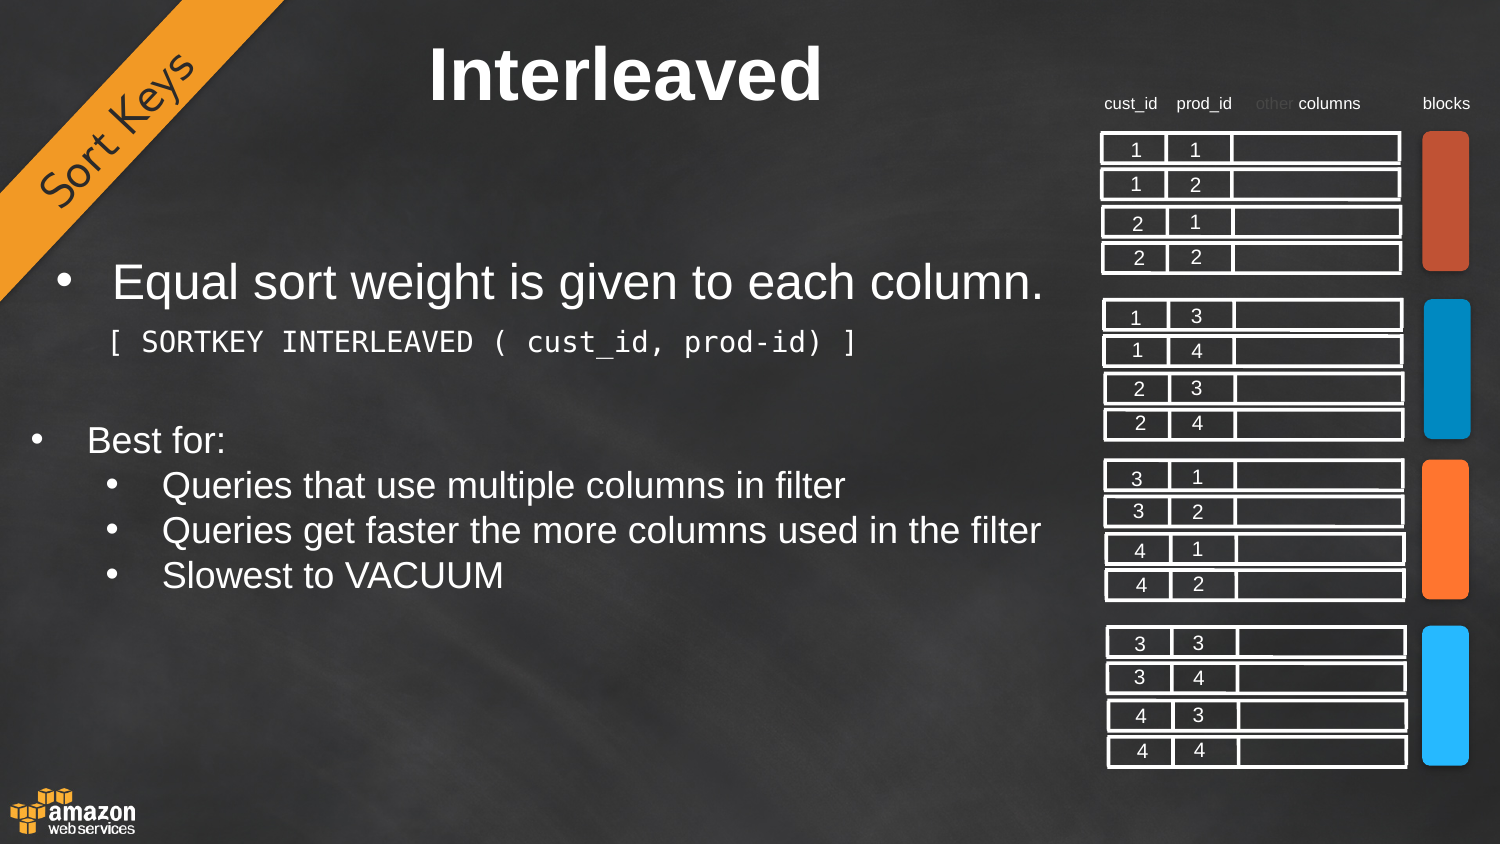

# Interleaved
Sort Keys
cust_id    prod_id     other columns             blocks
1
1

1
2
1
2
2
2
Equal sort weight is given to each column.
3
1

[ SORTKEY INTERLEAVED ( cust_id, prod-id) ]
1
4
3
2
4
2
Best for:
Queries that use multiple columns in filter
Queries get faster the more columns used in the filter
Slowest to VACUUM
1
3

3
2
1
4
2
4
3
3

3
4
3
4
4
4